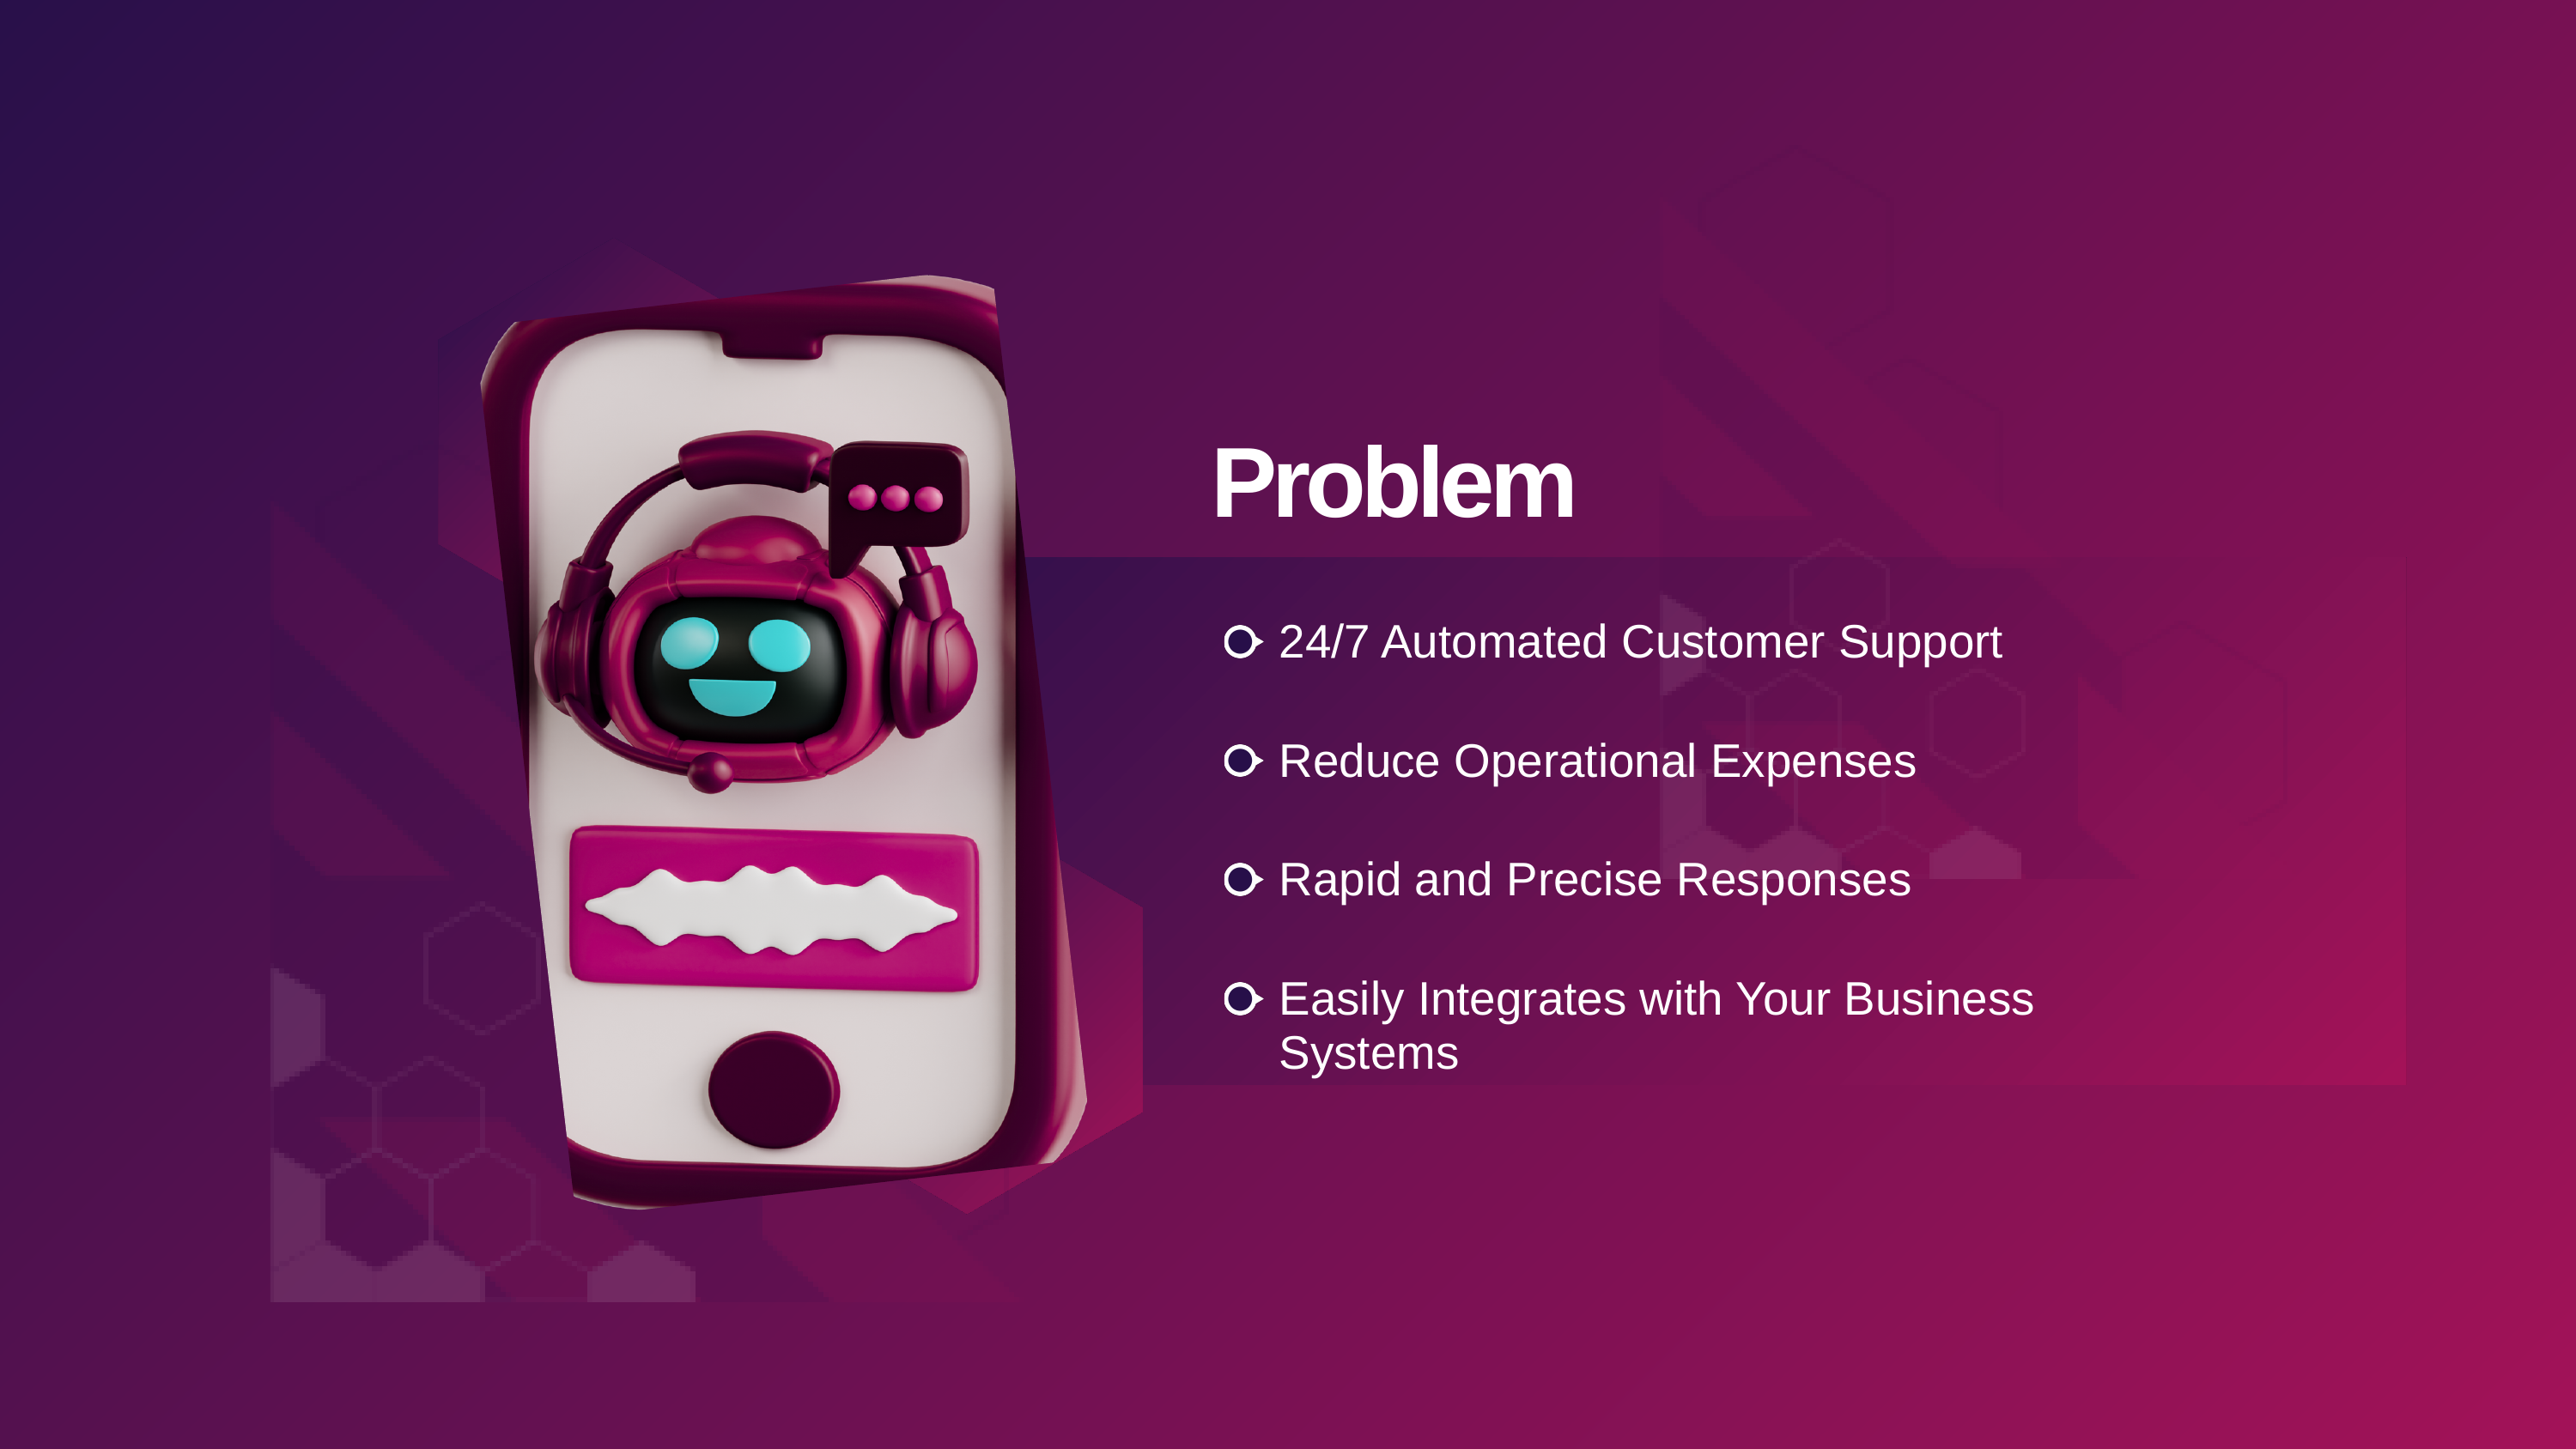

Problem

24/7 Automated Customer Support

Reduce Operational Expenses

Rapid and Precise Responses

Easily Integrates with Your Business Systems